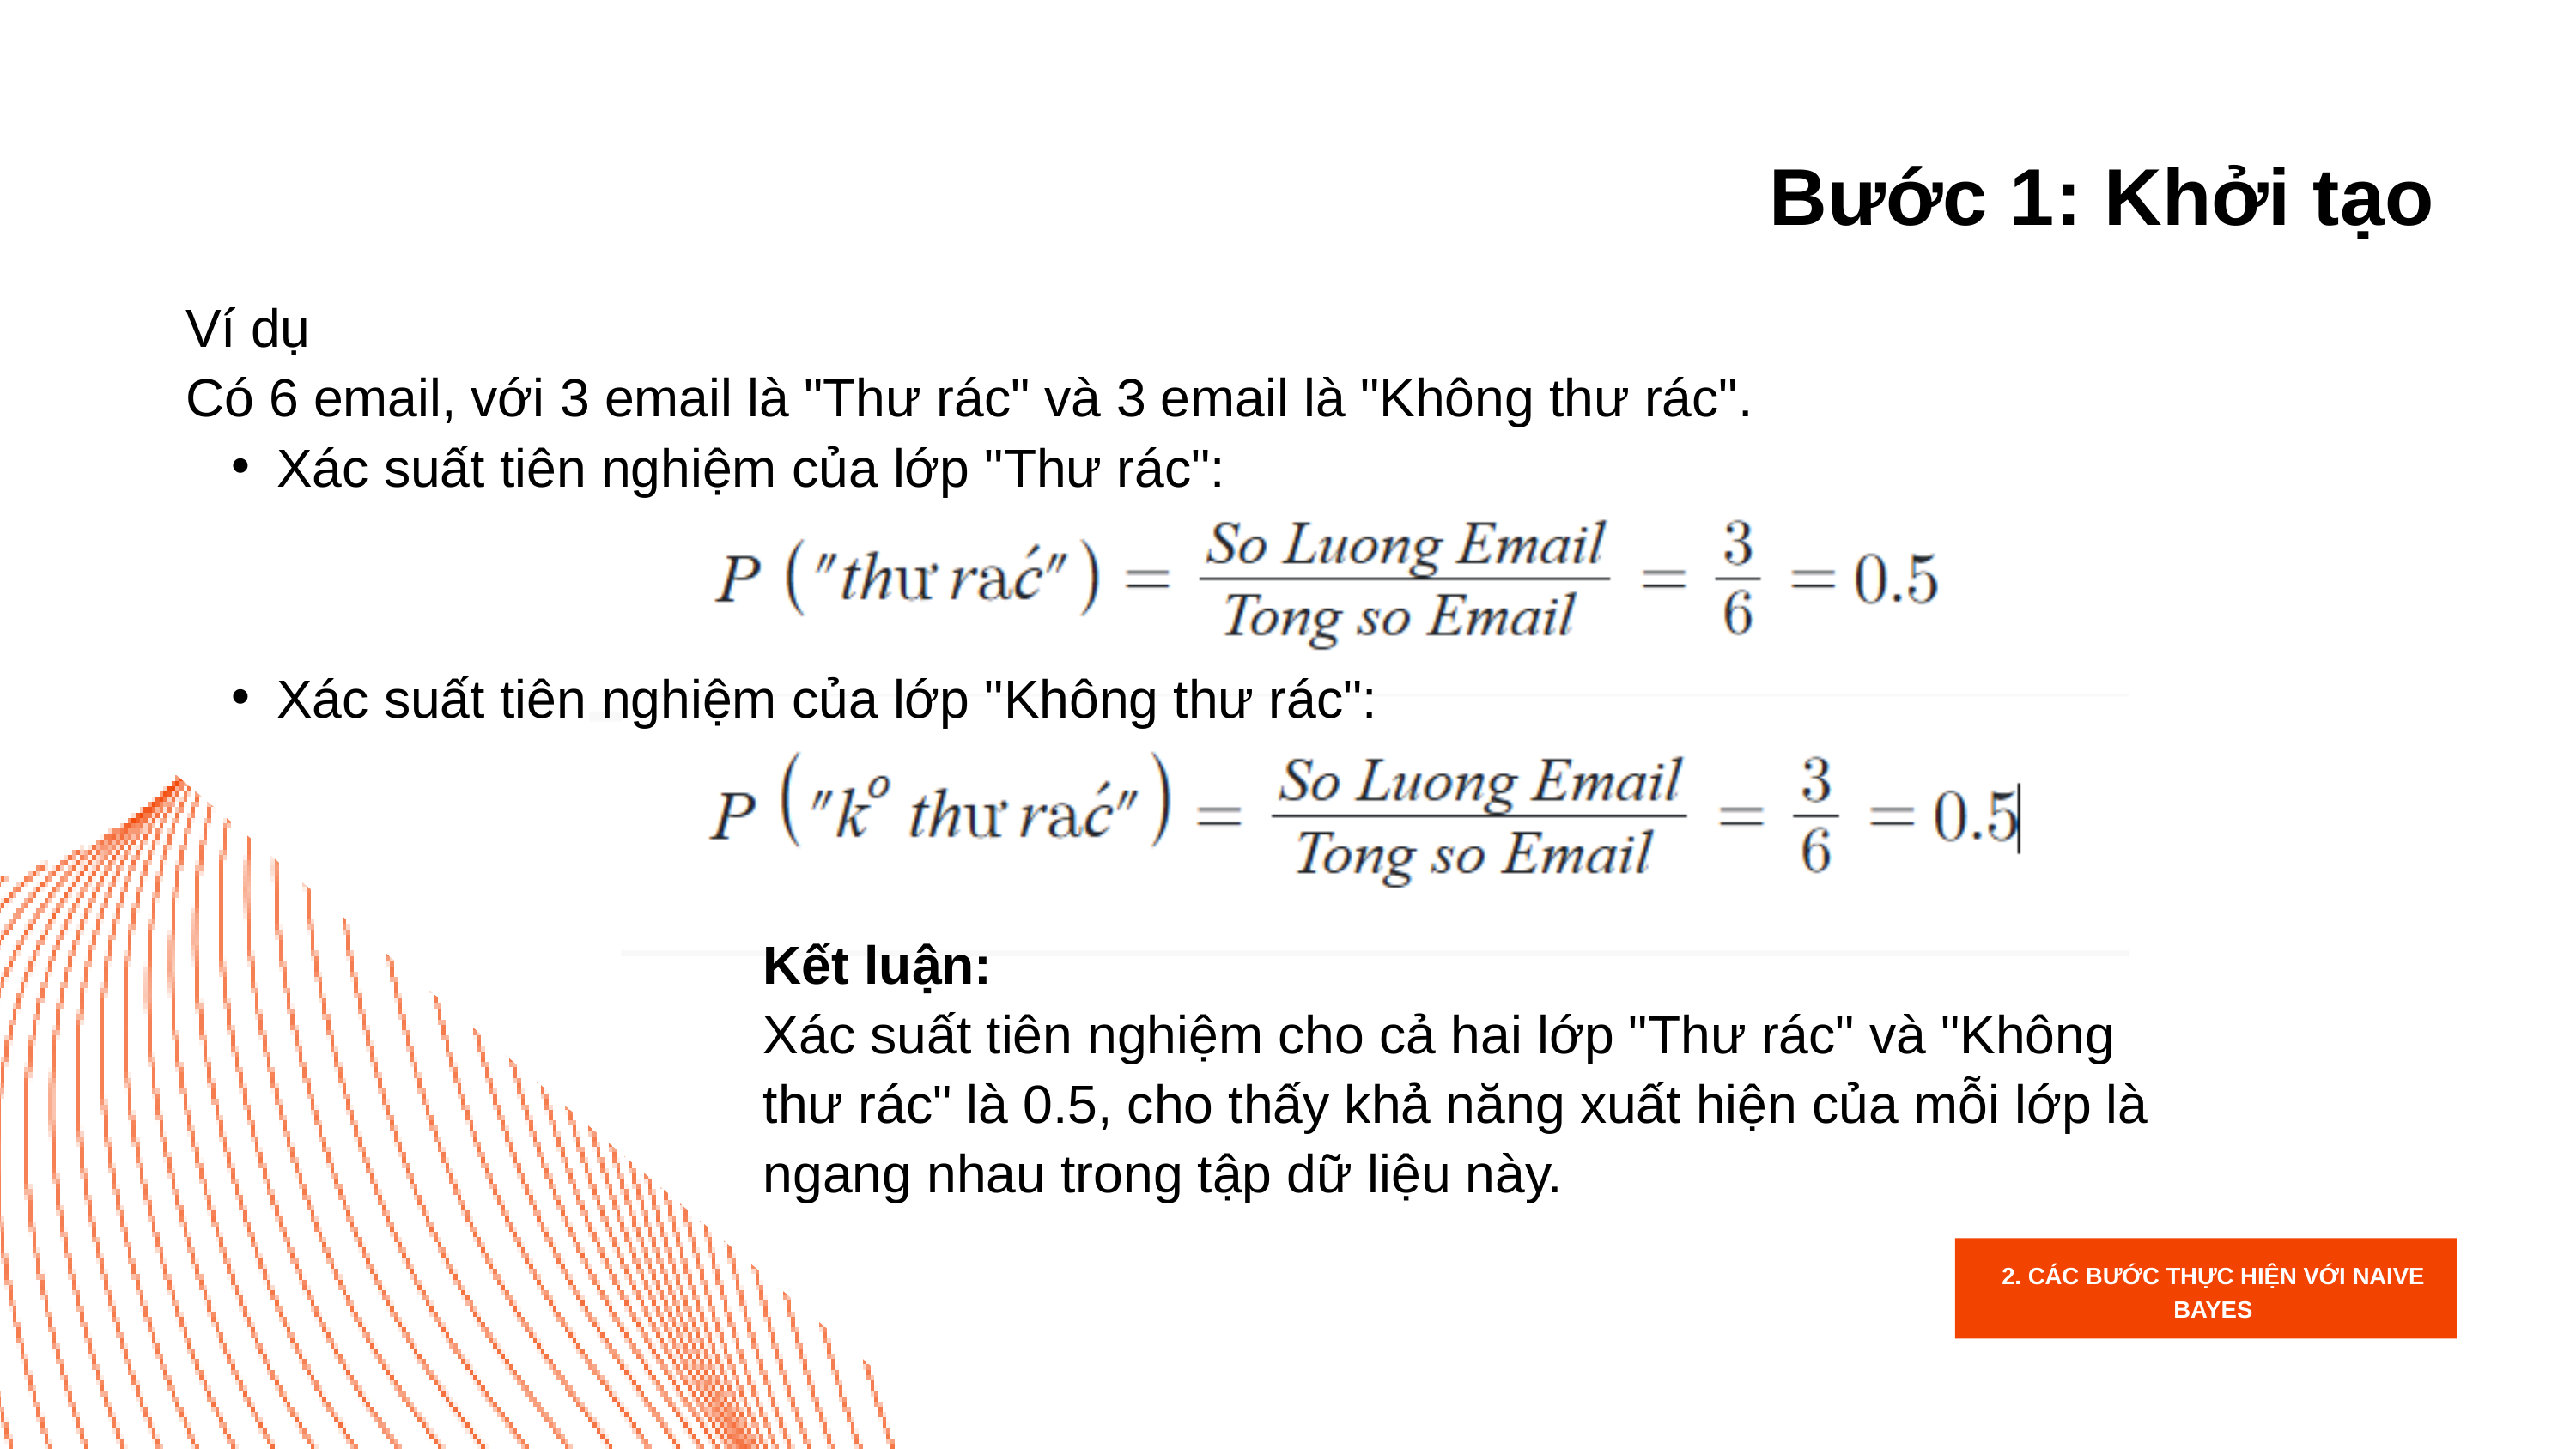

Bước 1: Khởi tạo
Ví dụ
Có 6 email, với 3 email là "Thư rác" và 3 email là "Không thư rác".
Xác suất tiên nghiệm của lớp "Thư rác":

Xác suất tiên nghiệm của lớp "Không thư rác":

Kết luận:
Xác suất tiên nghiệm cho cả hai lớp "Thư rác" và "Không thư rác" là 0.5, cho thấy khả năng xuất hiện của mỗi lớp là ngang nhau trong tập dữ liệu này.

2. CÁC BƯỚC THỰC HIỆN VỚI NAIVE BAYES